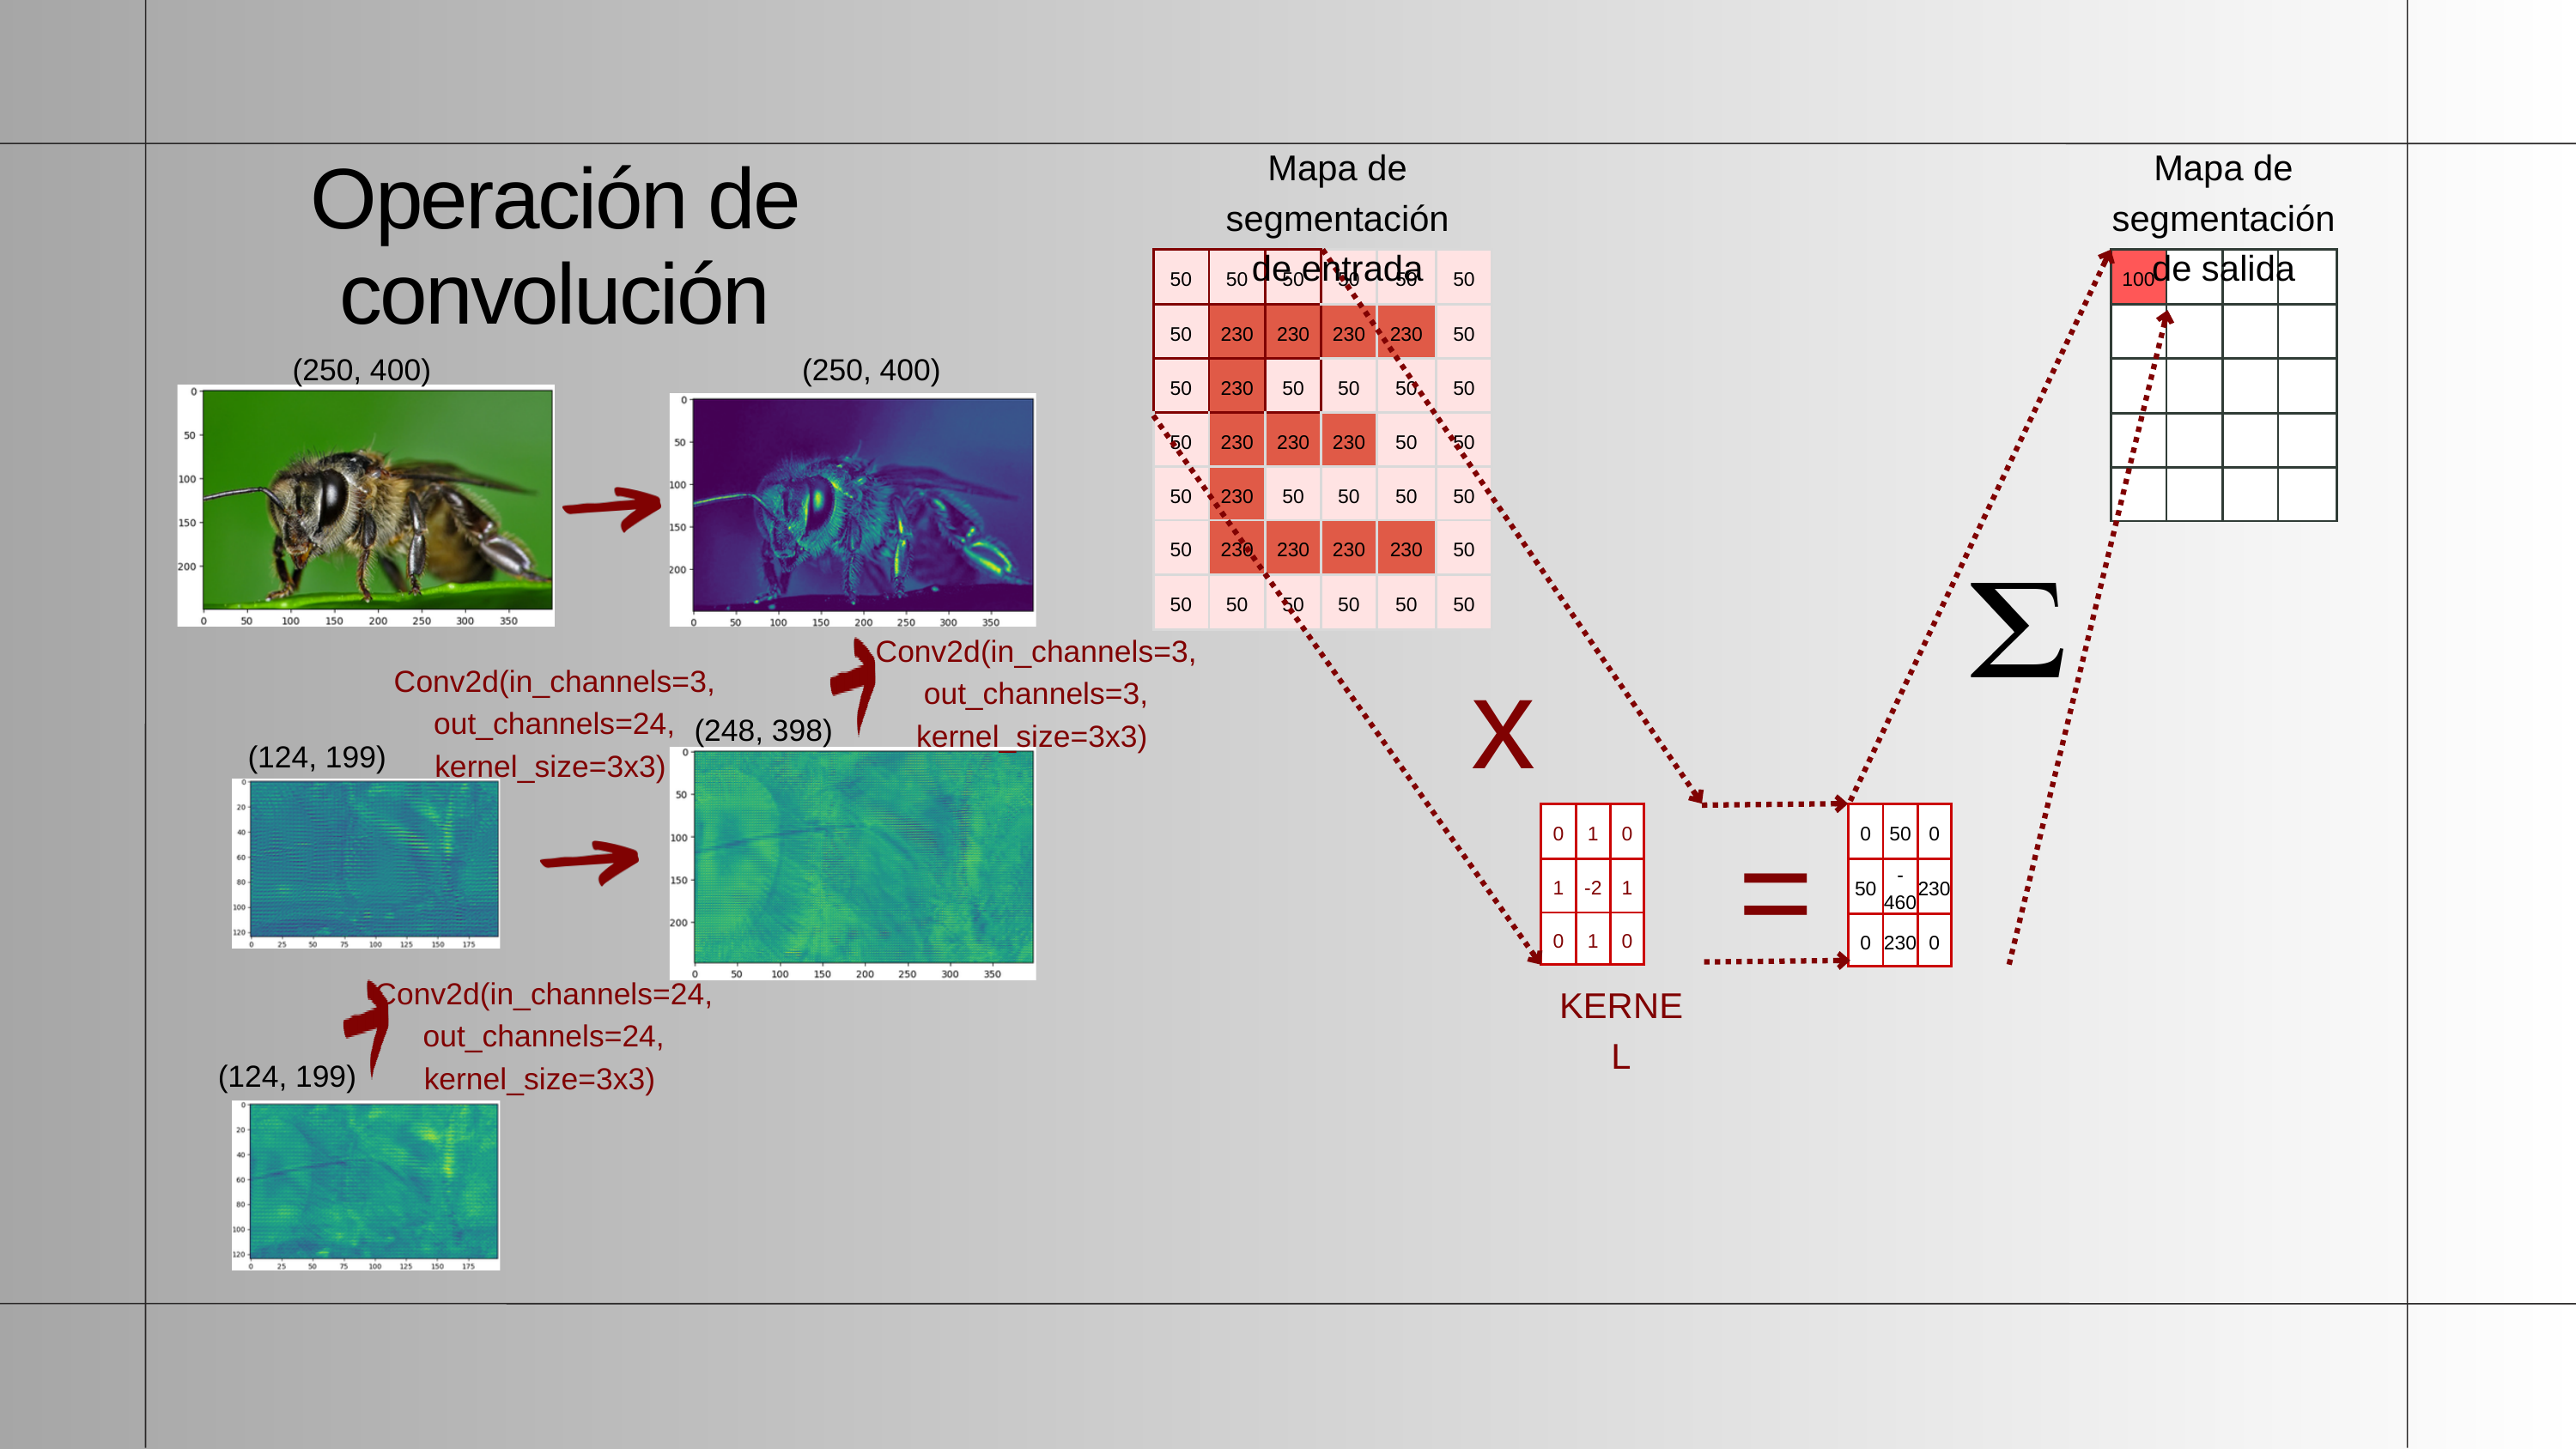

Mapa de segmentación
de entrada
Mapa de segmentación
de salida

Operación de convolución
| 50 | 50 | 50 | 50 | 50 | 50 |
| --- | --- | --- | --- | --- | --- |
| 50 | 230 | 230 | 230 | 230 | 50 |
| 50 | 230 | 50 | 50 | 50 | 50 |
| 50 | 230 | 230 | 230 | 50 | 50 |
| 50 | 230 | 50 | 50 | 50 | 50 |
| 50 | 230 | 230 | 230 | 230 | 50 |
| 50 | 50 | 50 | 50 | 50 | 50 |

| 100 |  |  |  |
| --- | --- | --- | --- |
|  |  |  |  |
|  |  |  |  |
|  |  |  |  |
|  |  |  |  |

(250, 400)
(250, 400)

x
Conv2d(in_channels=3, out_channels=3, kernel_size=3x3)
Conv2d(in_channels=3, out_channels=24, kernel_size=3x3)

(248, 398)

(124, 199)

=
| 0 | 1 | 0 |
| --- | --- | --- |
| 1 | -2 | 1 |
| 0 | 1 | 0 |

| 0 | 50 | 0 |
| --- | --- | --- |
| 50 | -460 | 230 |
| 0 | 230 | 0 |

Conv2d(in_channels=24, out_channels=24, kernel_size=3x3)
KERNEL

(124, 199)